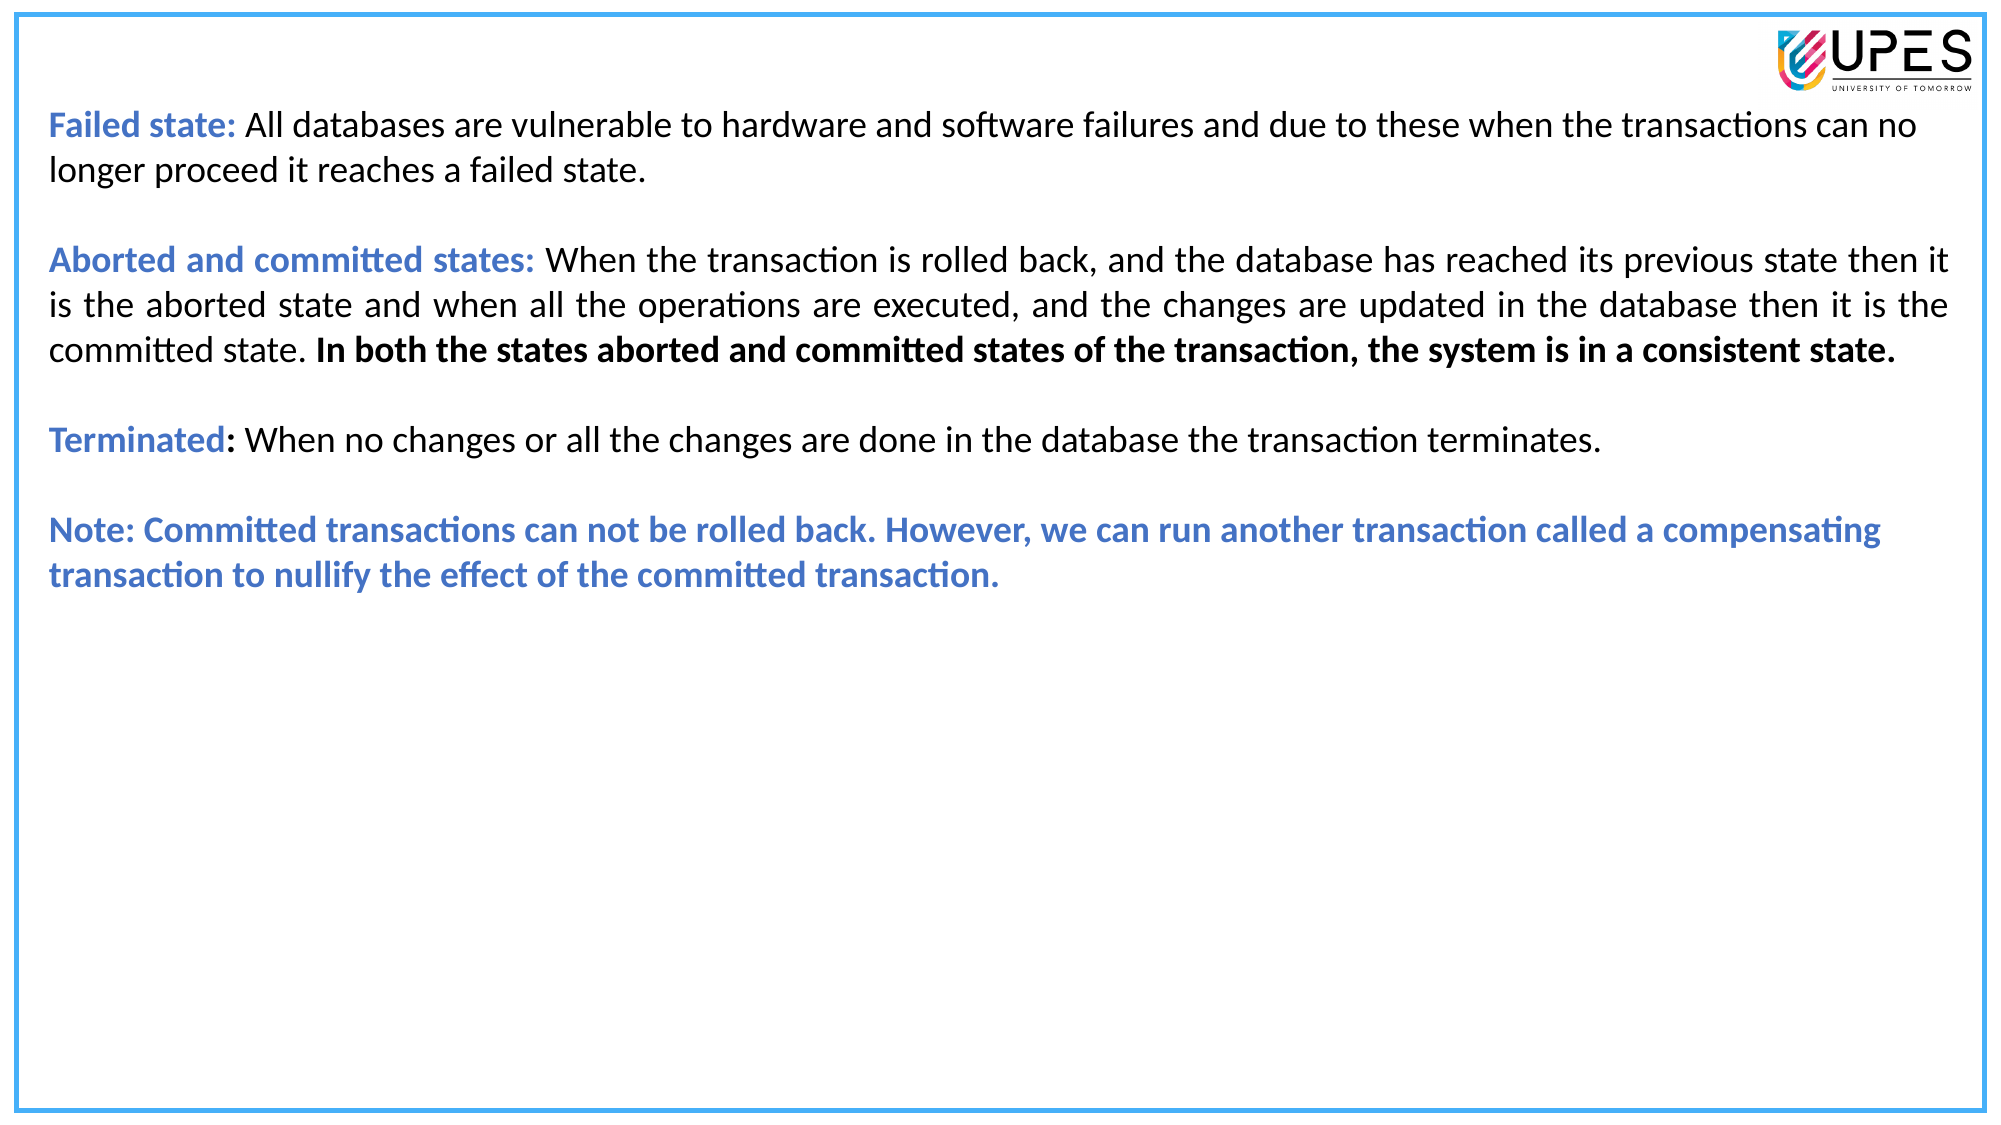

Failed state: All databases are vulnerable to hardware and software failures and due to these when the transactions can no longer proceed it reaches a failed state.

Aborted and committed states: When the transaction is rolled back, and the database has reached its previous state then it is the aborted state and when all the operations are executed, and the changes are updated in the database then it is the committed state. In both the states aborted and committed states of the transaction, the system is in a consistent state.

Terminated: When no changes or all the changes are done in the database the transaction terminates.

Note: Committed transactions can not be rolled back. However, we can run another transaction called a compensating transaction to nullify the effect of the committed transaction.